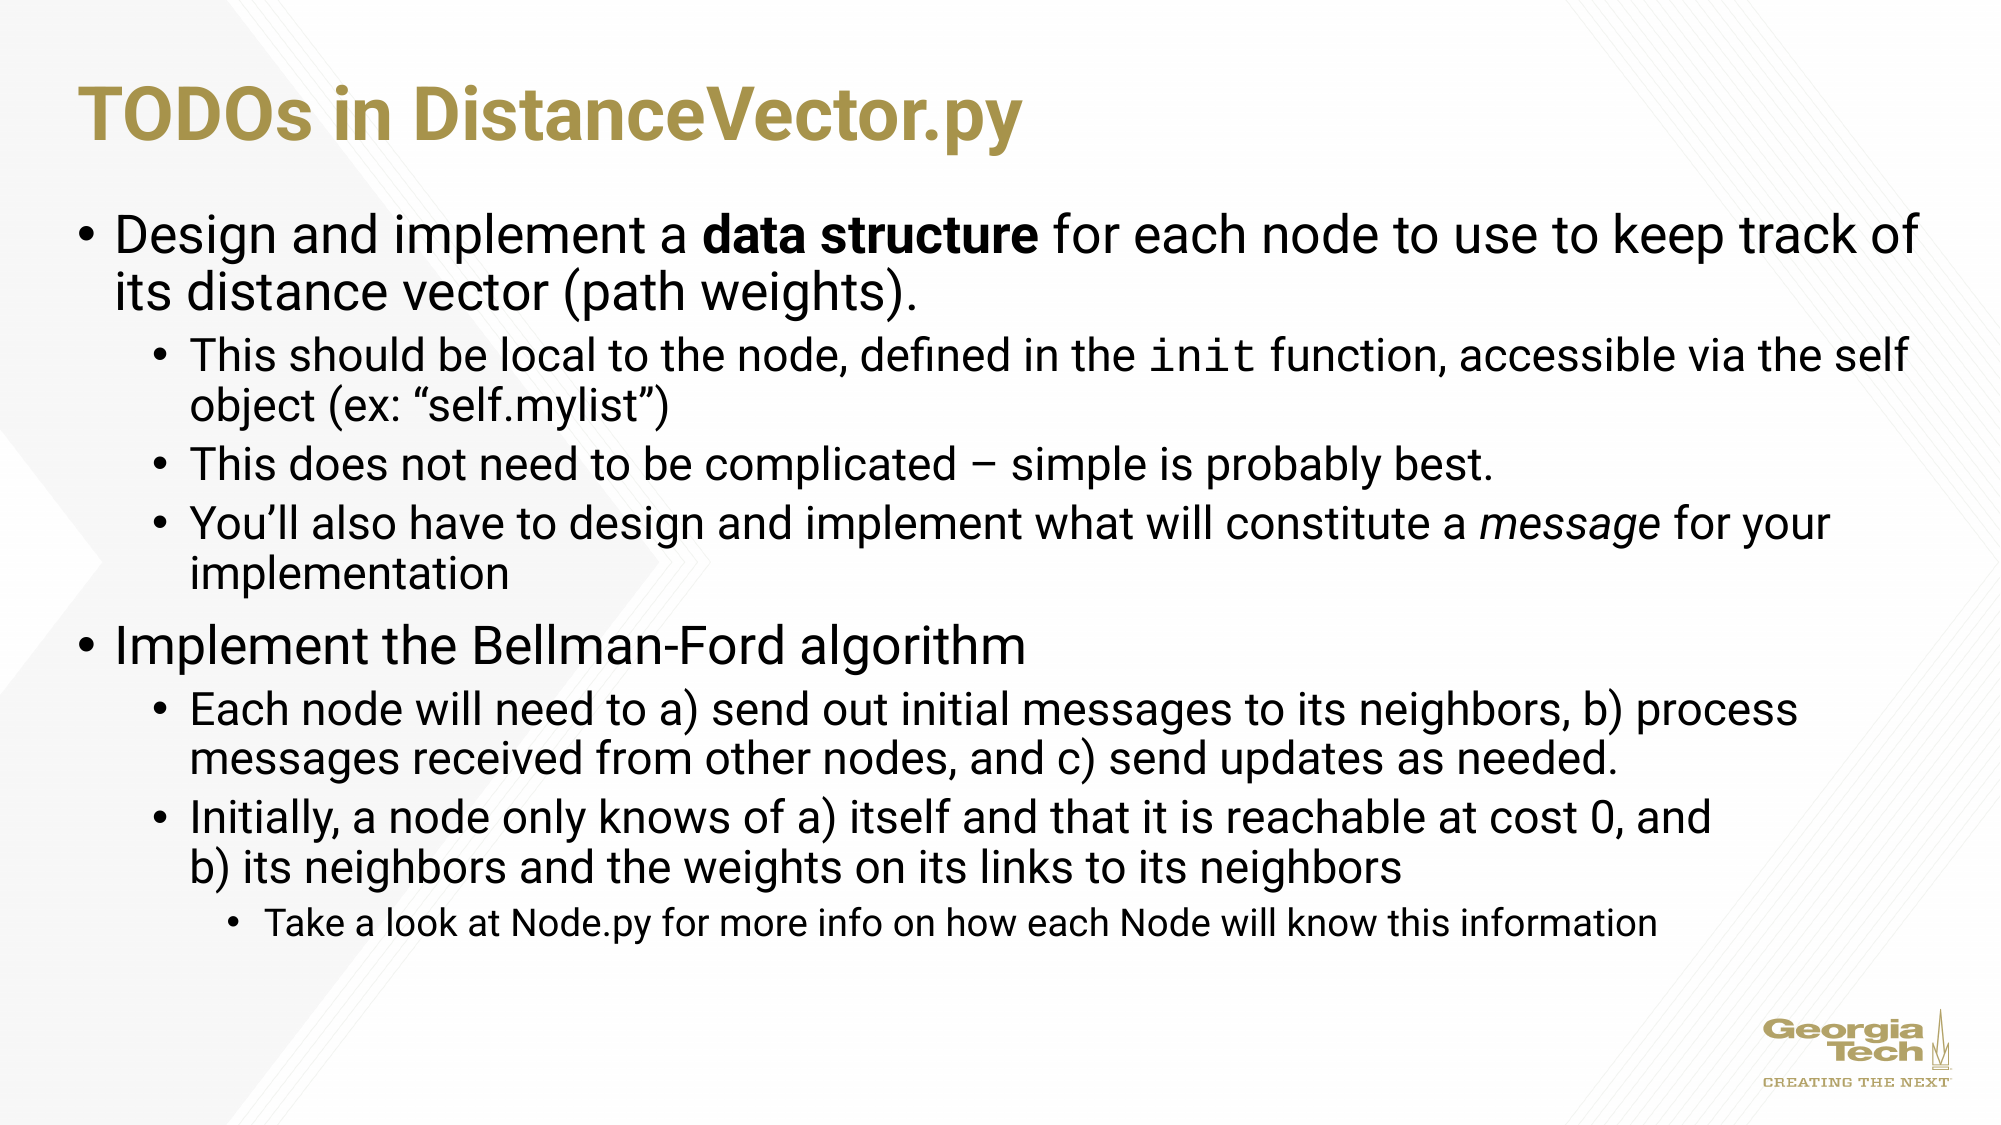

# TODOs in DistanceVector.py
Design and implement a data structure for each node to use to keep track of its distance vector (path weights).
This should be local to the node, defined in the init function, accessible via the self object (ex: “self.mylist”)
This does not need to be complicated – simple is probably best.
You’ll also have to design and implement what will constitute a message for your implementation
Implement the Bellman-Ford algorithm
Each node will need to a) send out initial messages to its neighbors, b) process messages received from other nodes, and c) send updates as needed.
Initially, a node only knows of a) itself and that it is reachable at cost 0, and
b) its neighbors and the weights on its links to its neighbors
Take a look at Node.py for more info on how each Node will know this information